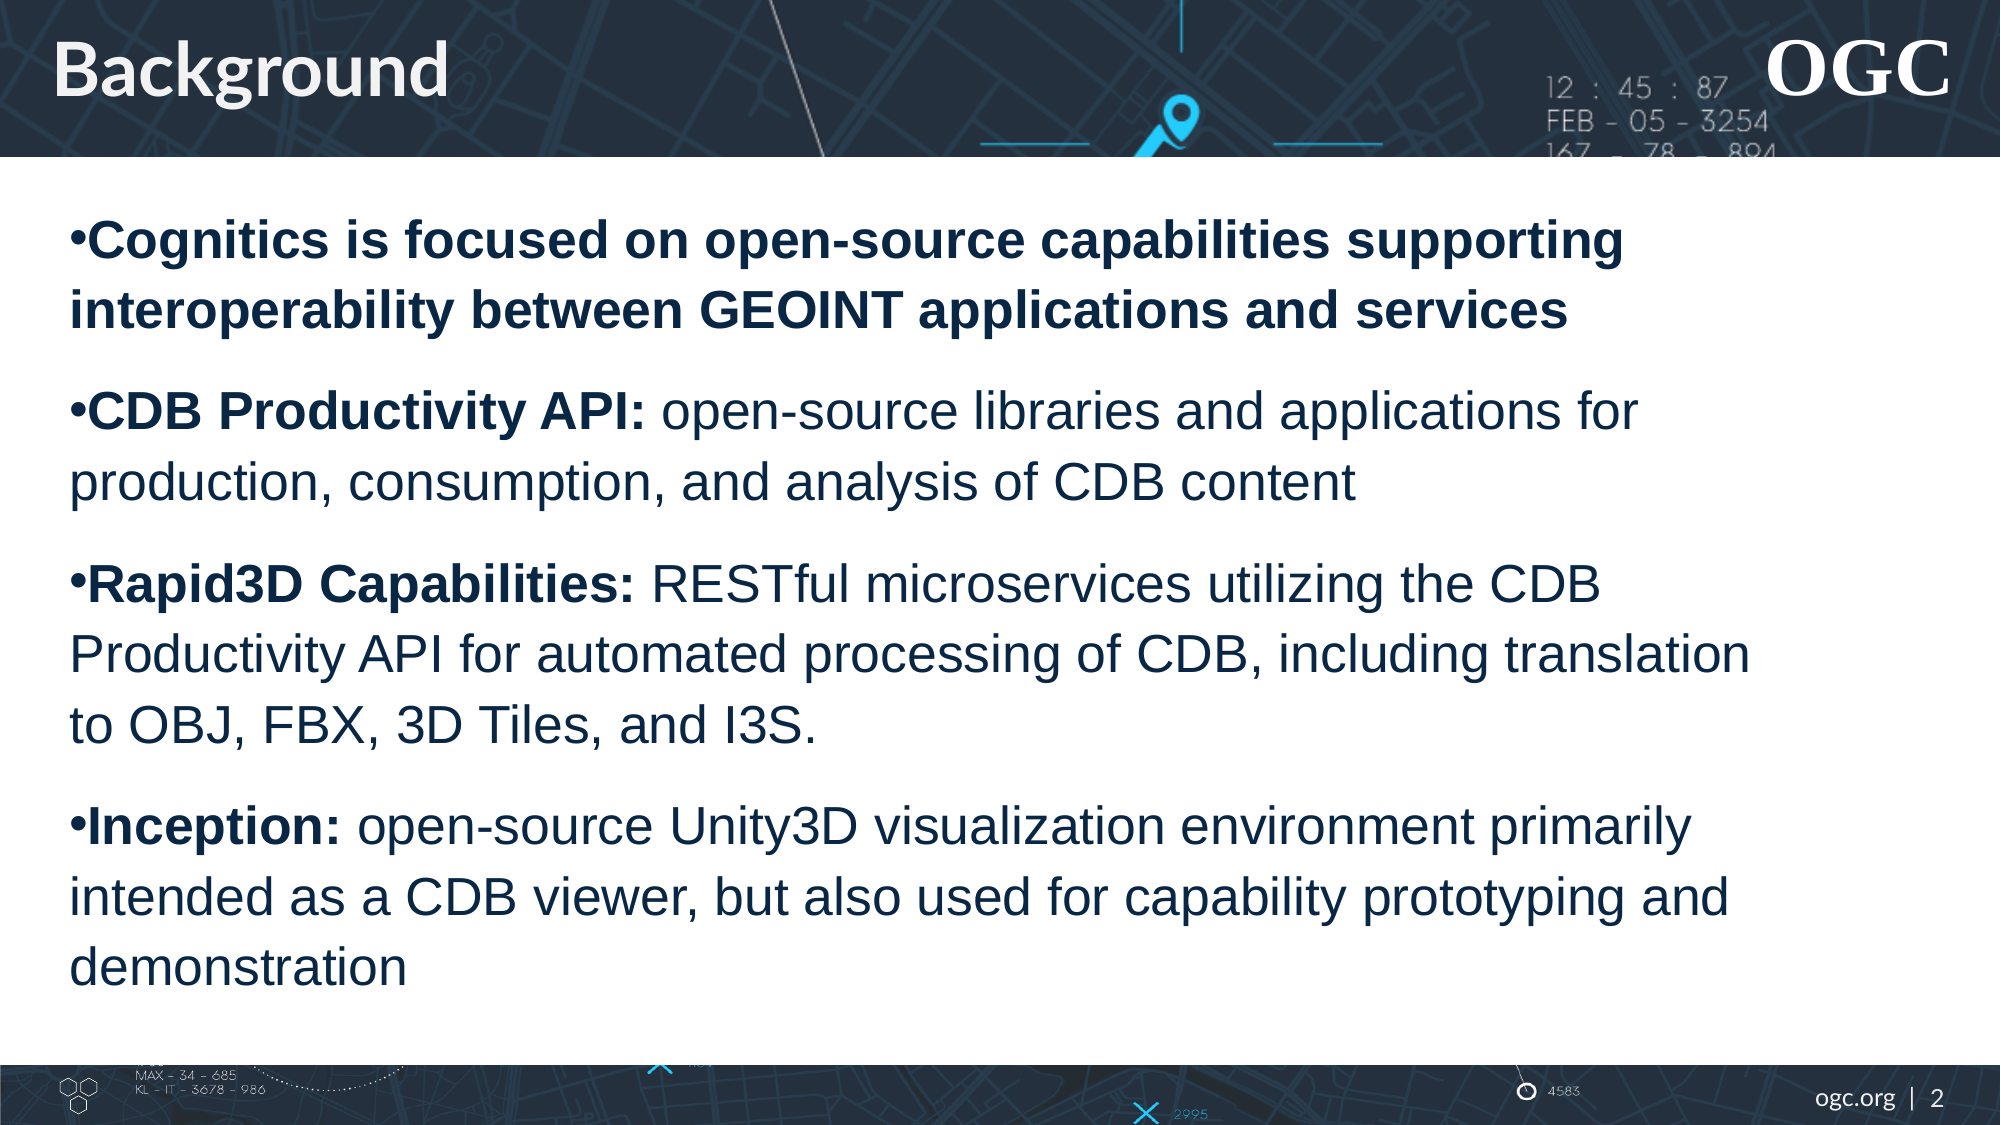

# Background
Cognitics is focused on open-source capabilities supporting interoperability between GEOINT applications and services
CDB Productivity API: open-source libraries and applications for production, consumption, and analysis of CDB content
Rapid3D Capabilities: RESTful microservices utilizing the CDB Productivity API for automated processing of CDB, including translation to OBJ, FBX, 3D Tiles, and I3S.
Inception: open-source Unity3D visualization environment primarily intended as a CDB viewer, but also used for capability prototyping and demonstration

2